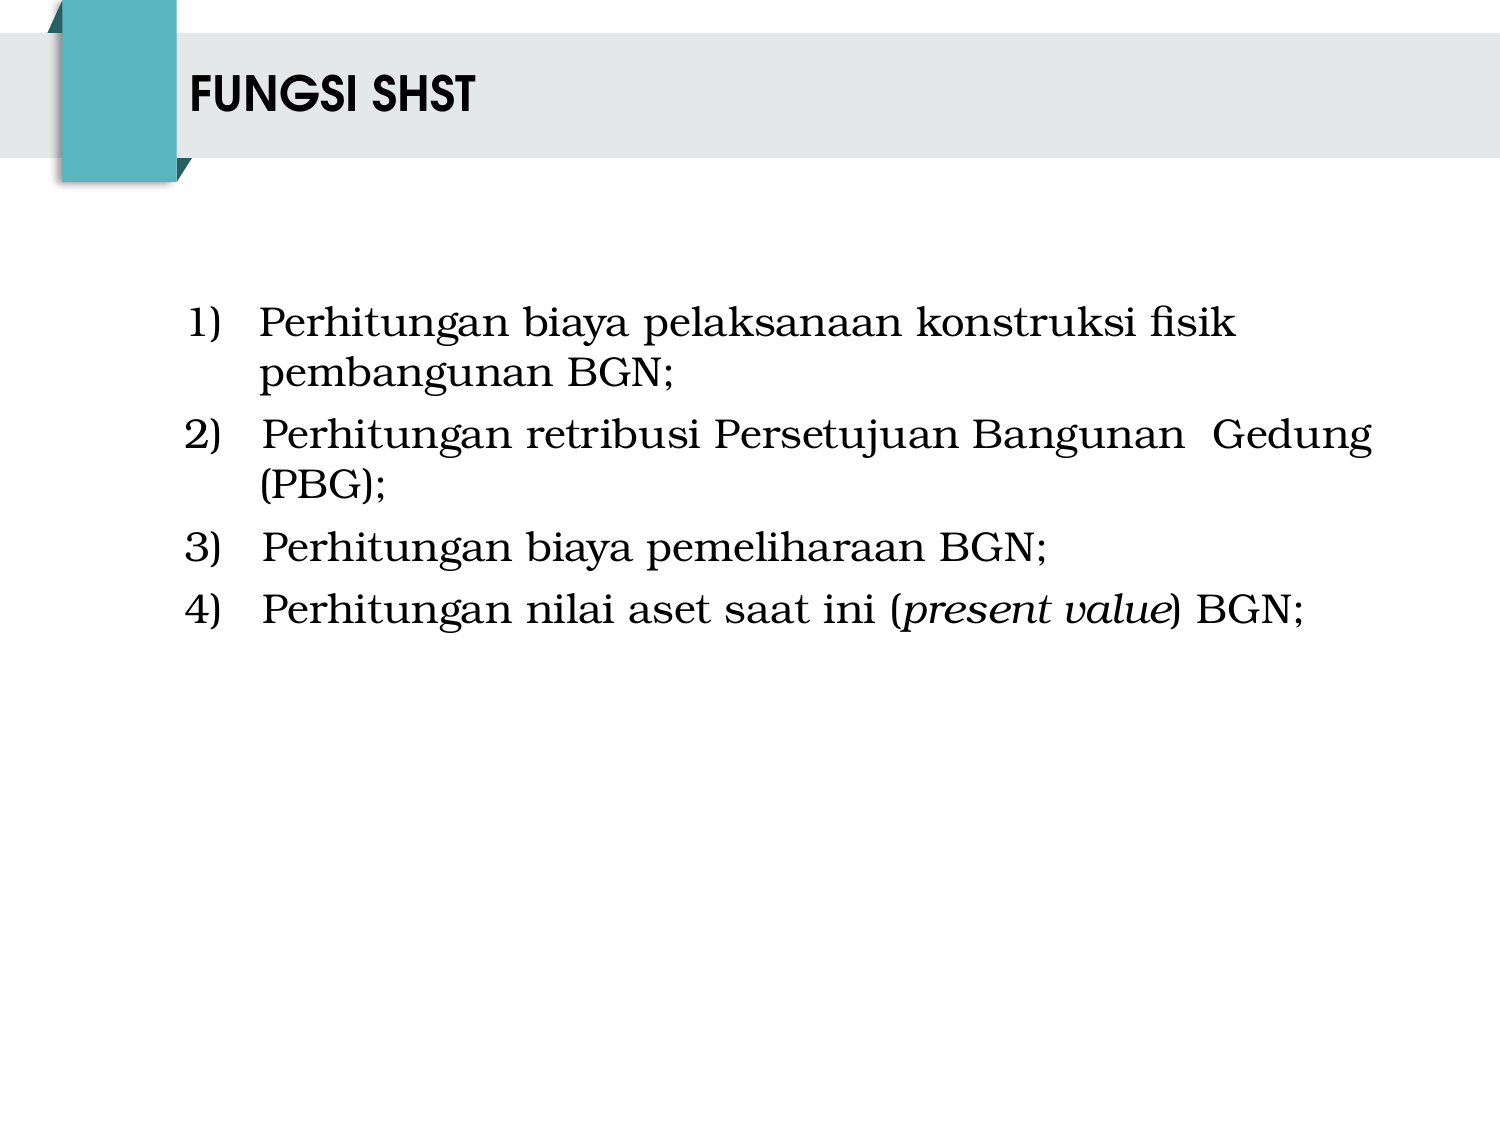

# FUNGSI SHST

Perhitungan biaya pelaksanaan konstruksi fisik pembangunan BGN;
2)   Perhitungan retribusi Persetujuan Bangunan  Gedung (PBG);
3)   Perhitungan biaya pemeliharaan BGN;
4)   Perhitungan nilai aset saat ini (present value) BGN;